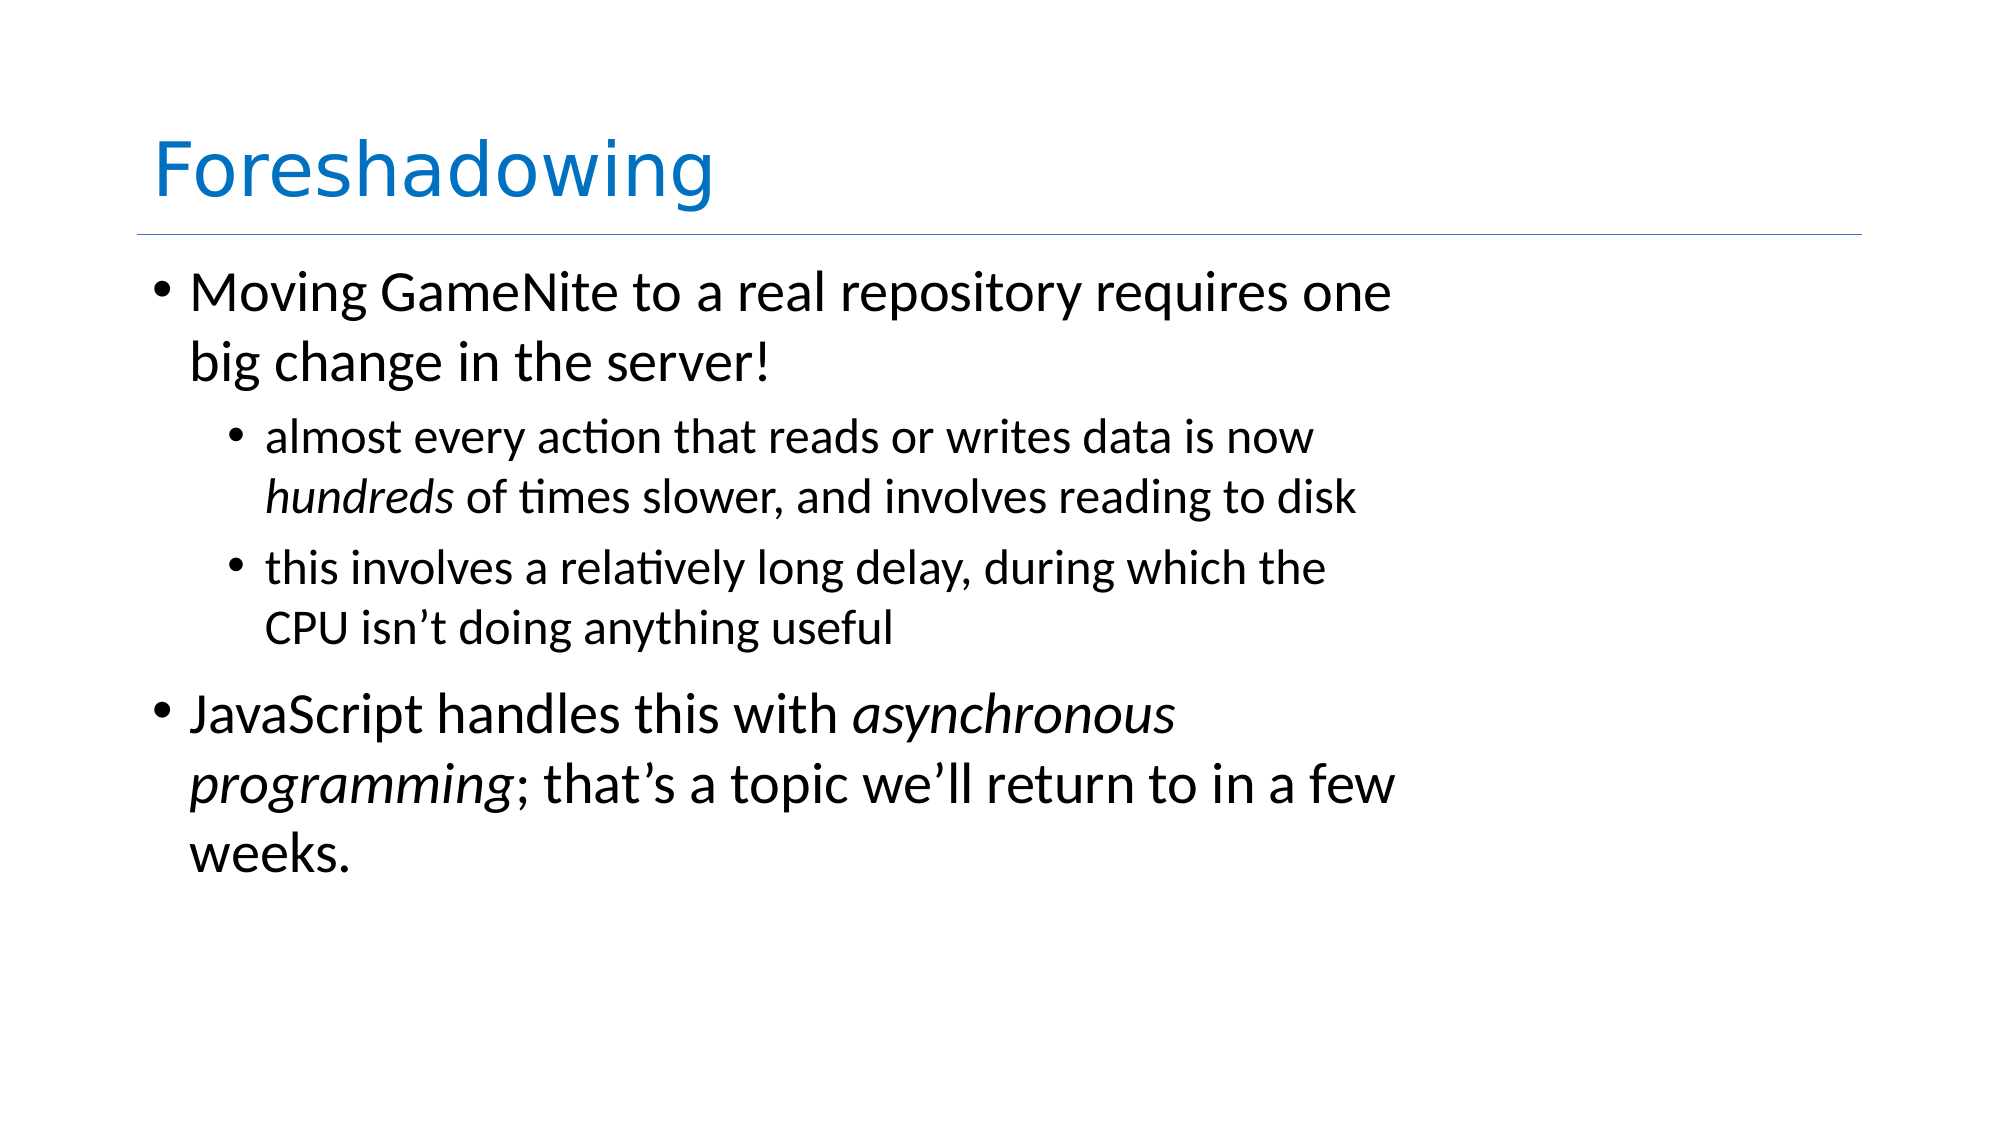

# Foreshadowing

Moving GameNite to a real repository requires one big change in the server!
almost every action that reads or writes data is now hundreds of times slower, and involves reading to disk
this involves a relatively long delay, during which the CPU isn’t doing anything useful
JavaScript handles this with asynchronous programming; that’s a topic we’ll return to in a few weeks.